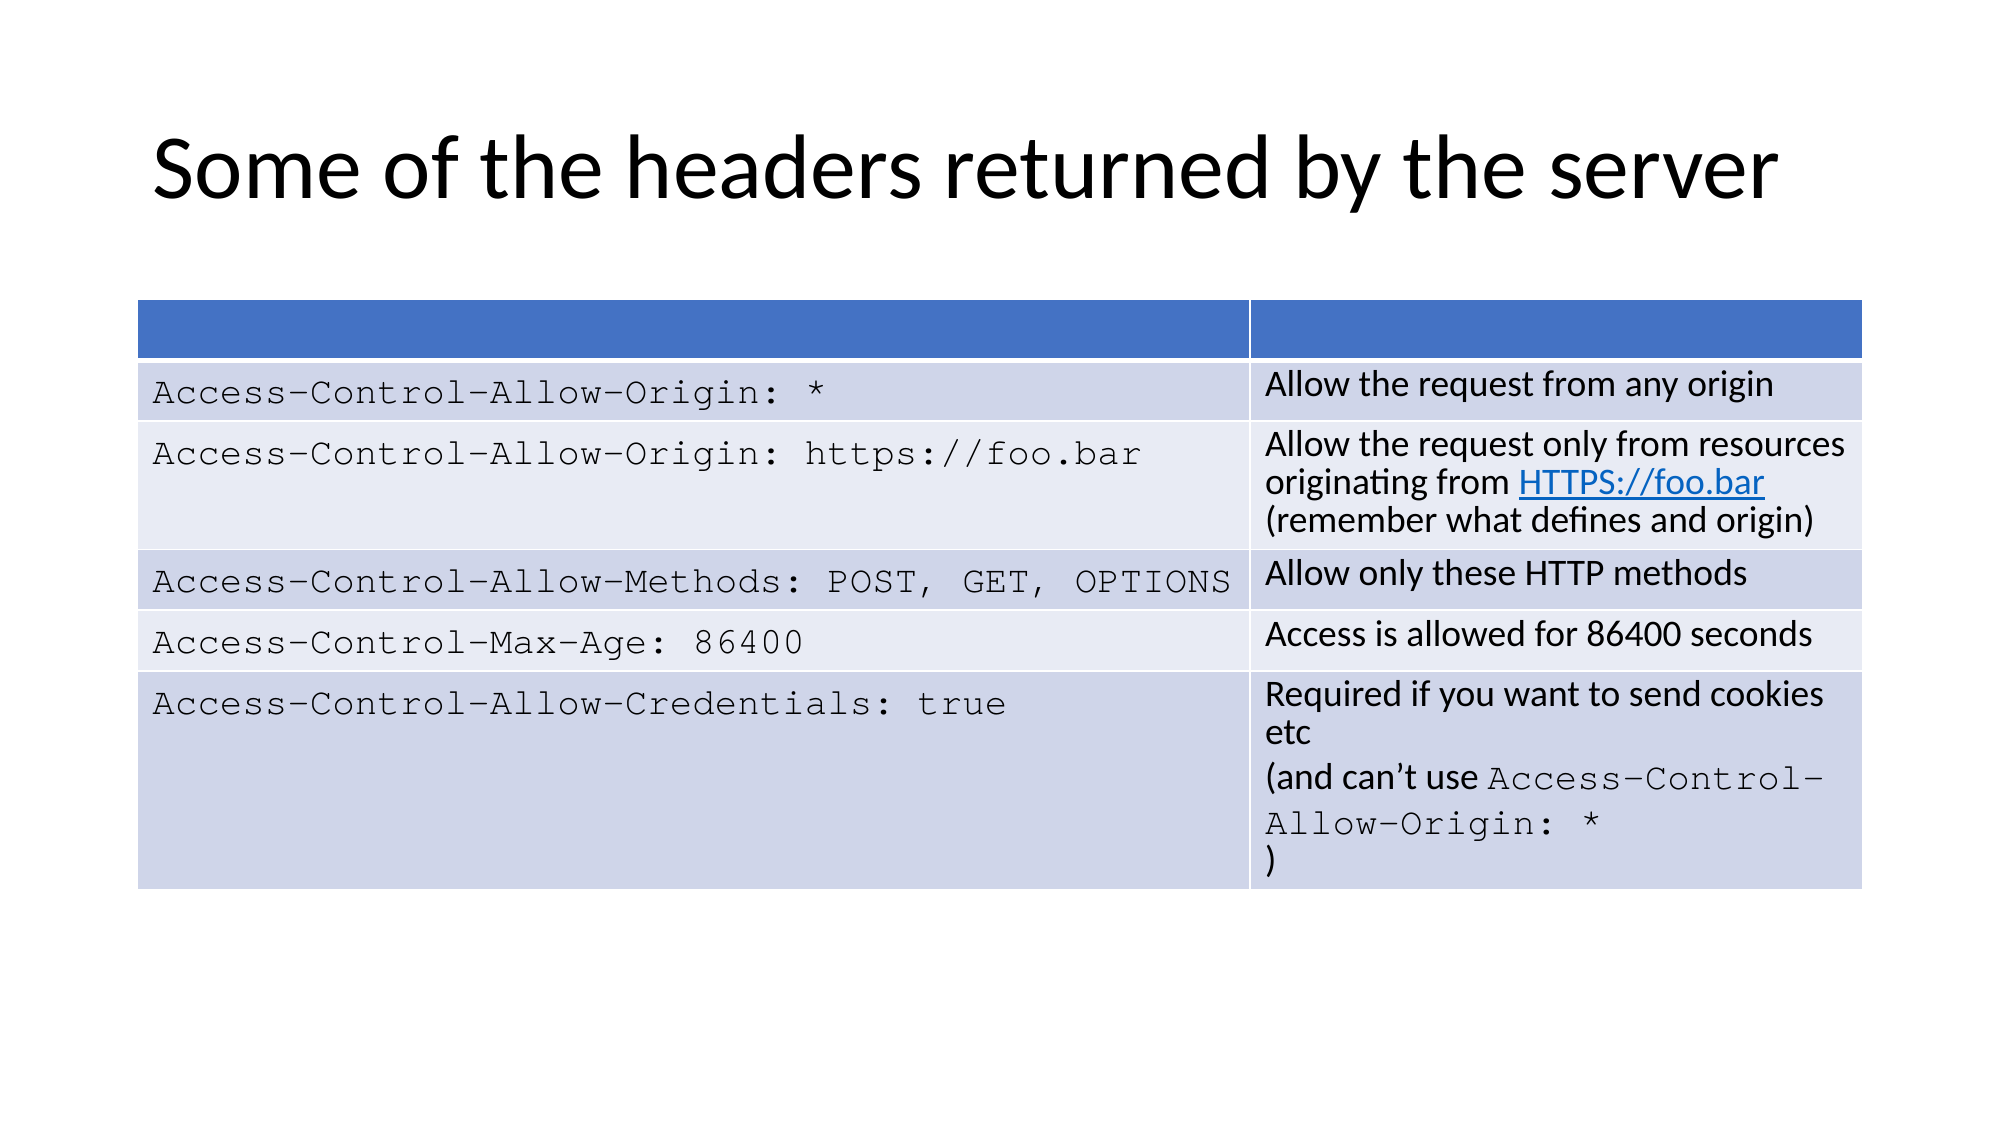

# Some of the headers returned by the server
|  |  |
| --- | --- |
| Access-Control-Allow-Origin: \* | Allow the request from any origin |
| Access-Control-Allow-Origin: https://foo.bar | Allow the request only from resources originating from HTTPS://foo.bar (remember what defines and origin) |
| Access-Control-Allow-Methods: POST, GET, OPTIONS | Allow only these HTTP methods |
| Access-Control-Max-Age: 86400 | Access is allowed for 86400 seconds |
| Access-Control-Allow-Credentials: true | Required if you want to send cookies etc (and can’t use Access-Control-Allow-Origin: \* ) |